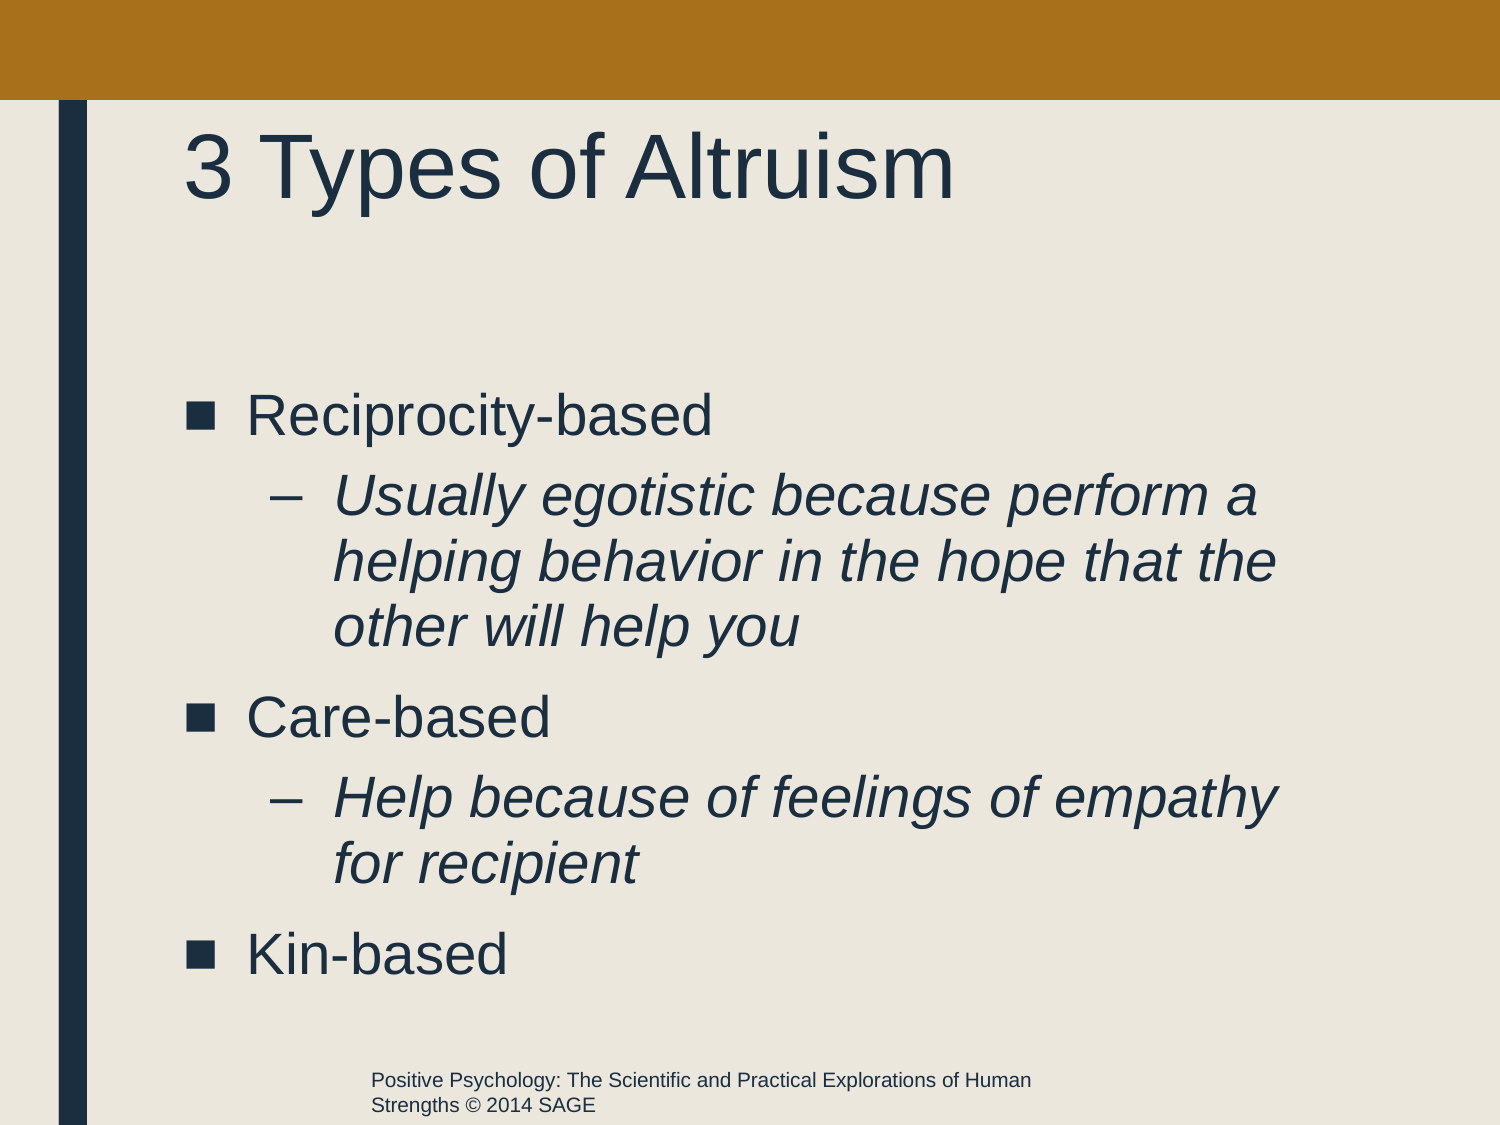

# 3 Types of Altruism
Reciprocity-based
Usually egotistic because perform a helping behavior in the hope that the other will help you
Care-based
Help because of feelings of empathy for recipient
Kin-based
Positive Psychology: The Scientific and Practical Explorations of Human Strengths © 2014 SAGE